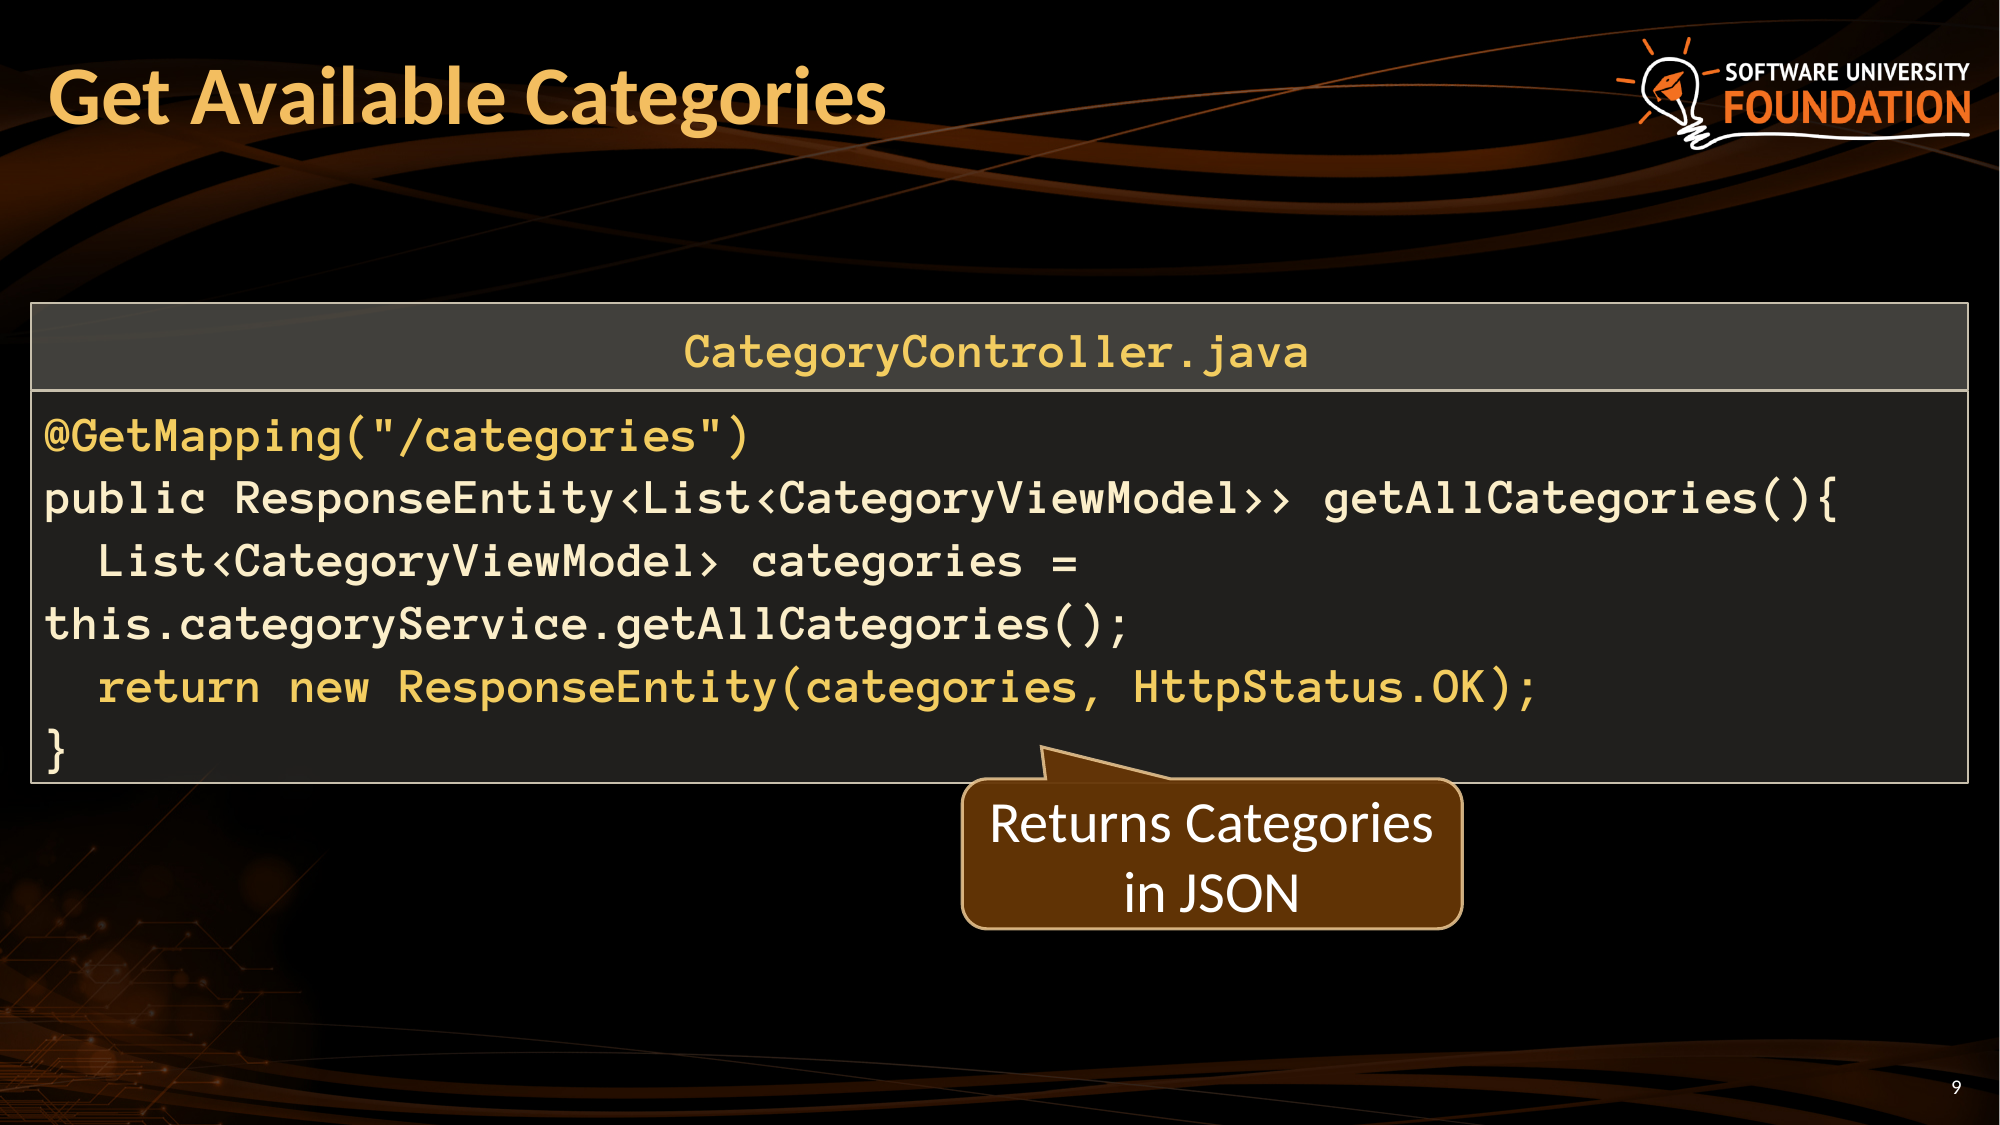

# Get Available Categories
CategoryController.java
@GetMapping("/categories")
public ResponseEntity<List<CategoryViewModel>> getAllCategories(){
  List<CategoryViewModel> categories =    this.categoryService.getAllCategories();
  return new ResponseEntity(categories, HttpStatus.OK);
}
Returns Categories in JSON
9